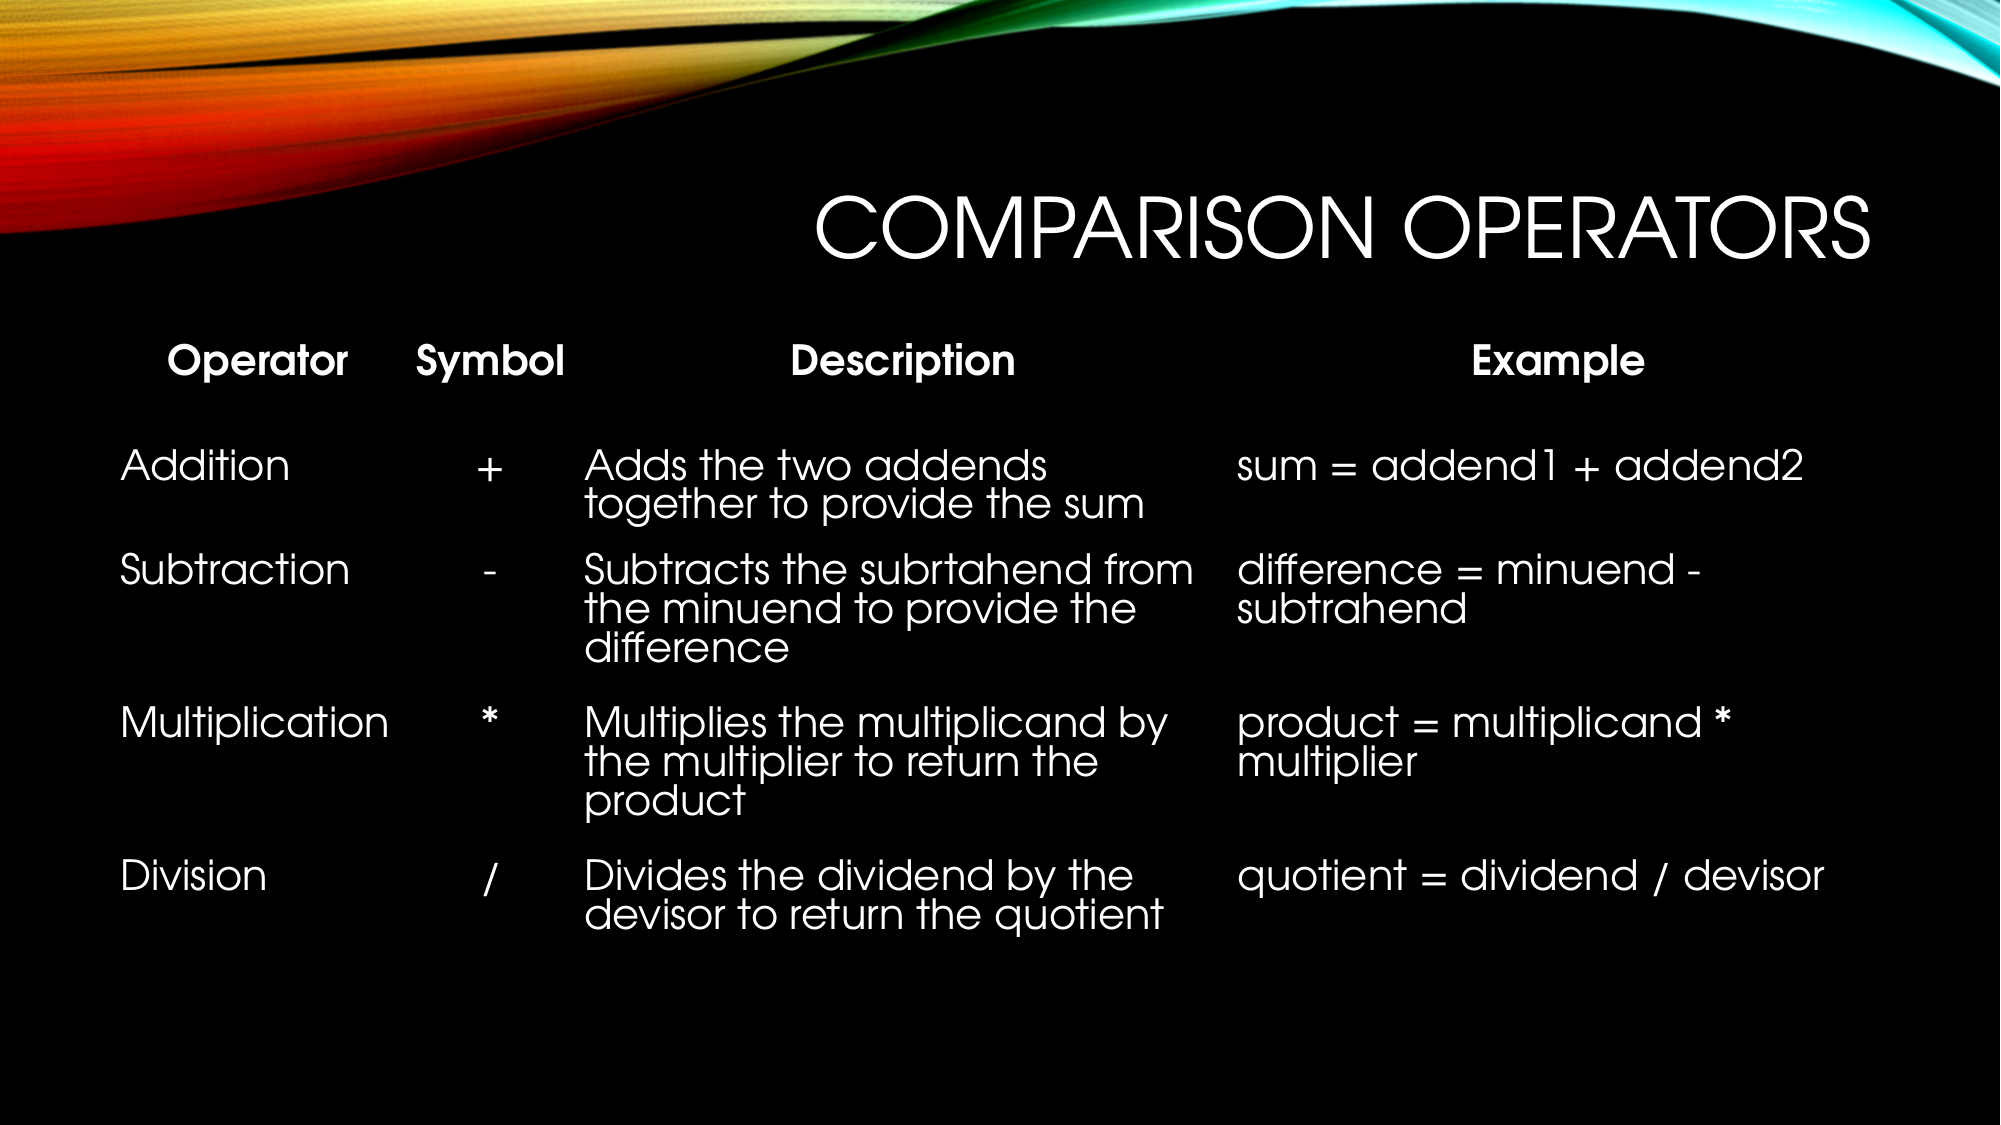

Comparison Operators
| Operator | Symbol | Description | Example |
| --- | --- | --- | --- |
| Addition | + | Adds the two addends together to provide the sum | sum = addend1 + addend2 |
| Subtraction | - | Subtracts the subrtahend from the minuend to provide the difference | difference = minuend - subtrahend |
| Multiplication | \* | Multiplies the multiplicand by the multiplier to return the product | product = multiplicand \* multiplier |
| Division | / | Divides the dividend by the devisor to return the quotient | quotient = dividend / devisor |